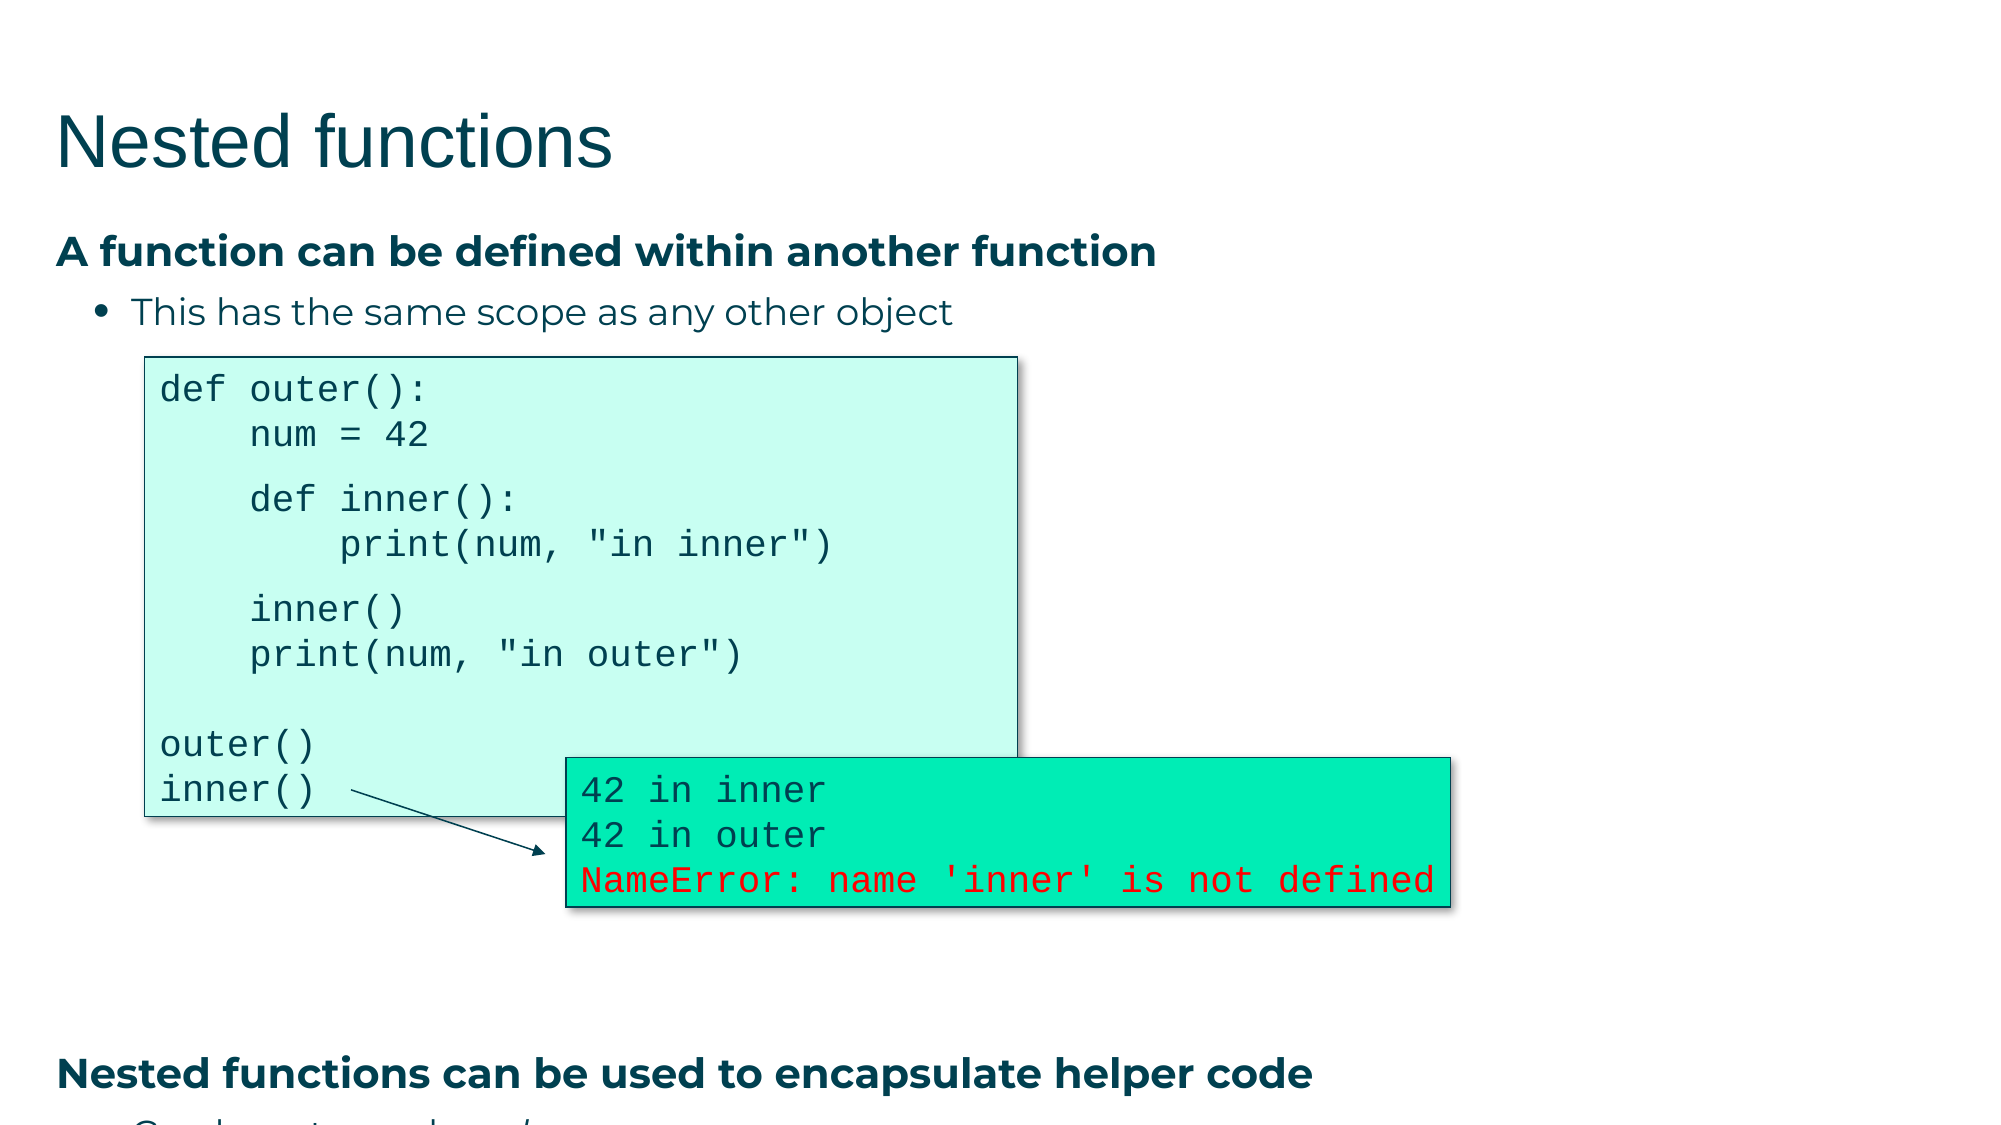

# Nested functions
A function can be defined within another function
This has the same scope as any other object

Nested functions can be used to encapsulate helper code
Can be returned as closures

def outer():
    num = 42

    def inner():
        print(num, "in inner")

    inner()
    print(num, "in outer")

outer()
inner()
42 in inner
42 in outer
NameError: name 'inner' is not defined